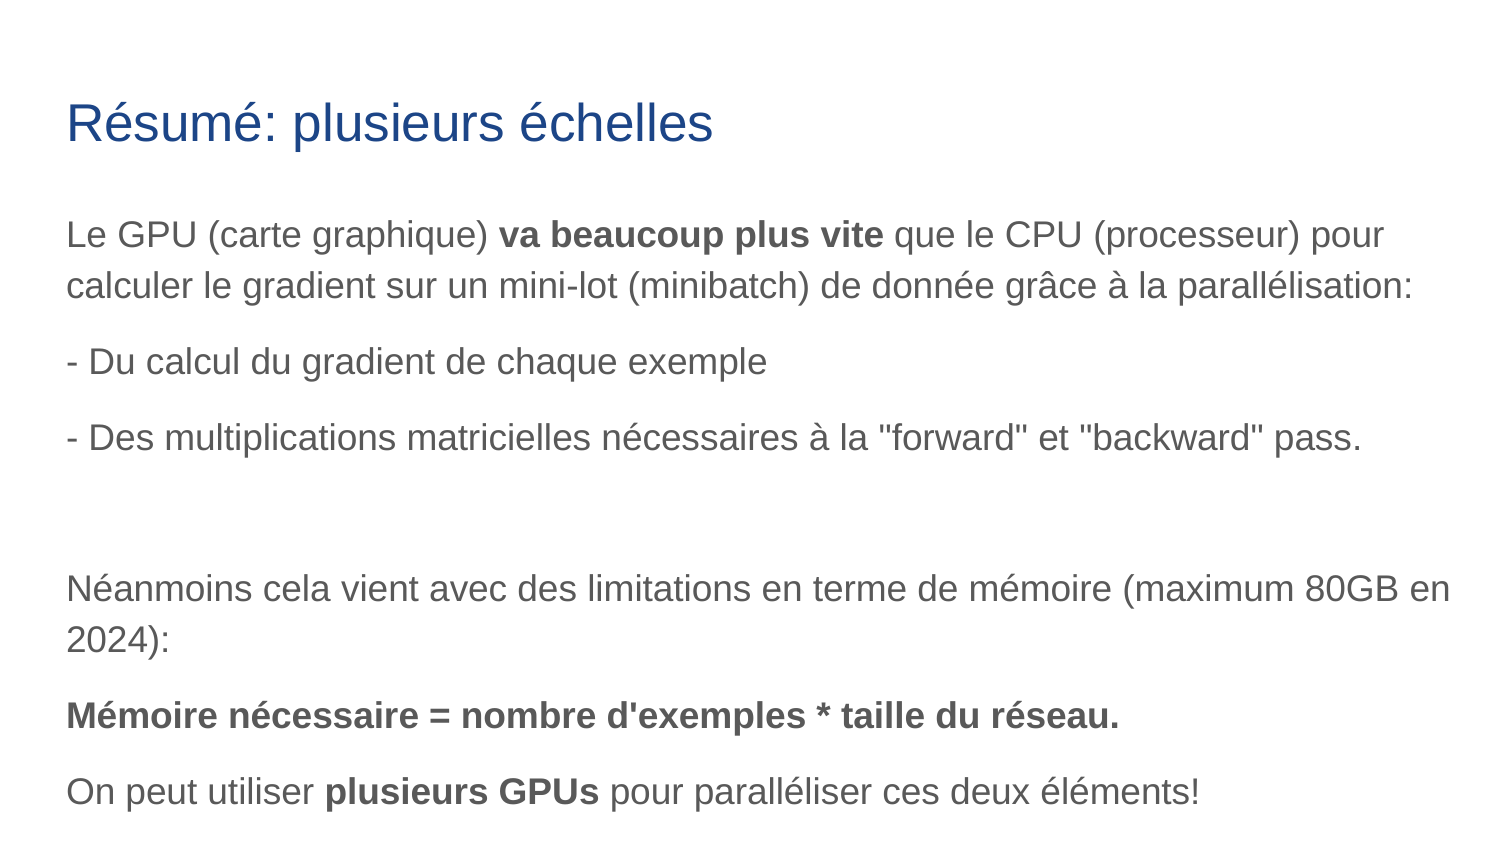

# Résumé: plusieurs échelles
Le GPU (carte graphique) va beaucoup plus vite que le CPU (processeur) pour calculer le gradient sur un mini-lot (minibatch) de donnée grâce à la parallélisation:
- Du calcul du gradient de chaque exemple
- Des multiplications matricielles nécessaires à la "forward" et "backward" pass.

Néanmoins cela vient avec des limitations en terme de mémoire (maximum 80GB en 2024):
Mémoire nécessaire = nombre d'exemples * taille du réseau.
On peut utiliser plusieurs GPUs pour paralléliser ces deux éléments!